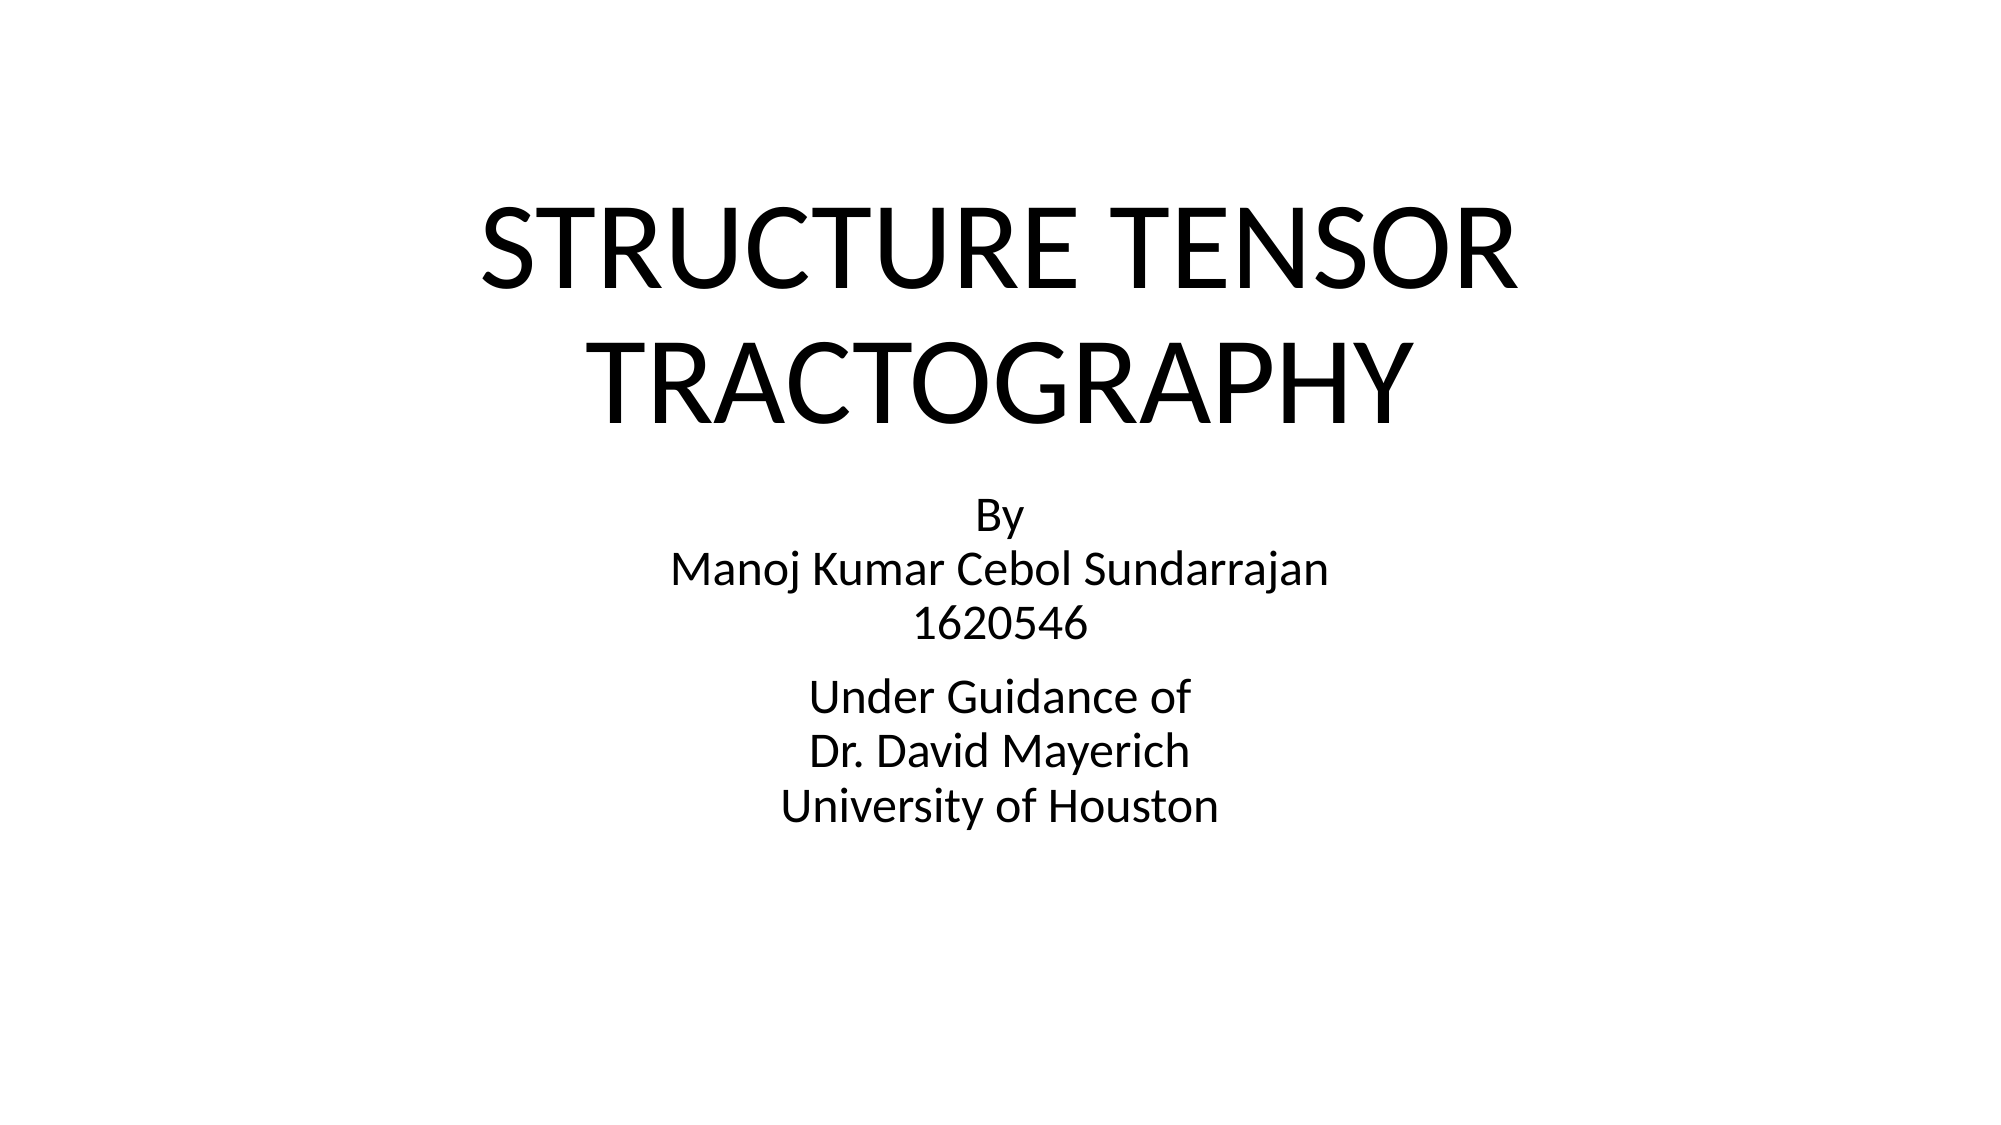

# STRUCTURE TENSOR TRACTOGRAPHY
By
Manoj Kumar Cebol Sundarrajan
1620546
Under Guidance of
Dr. David Mayerich
University of Houston